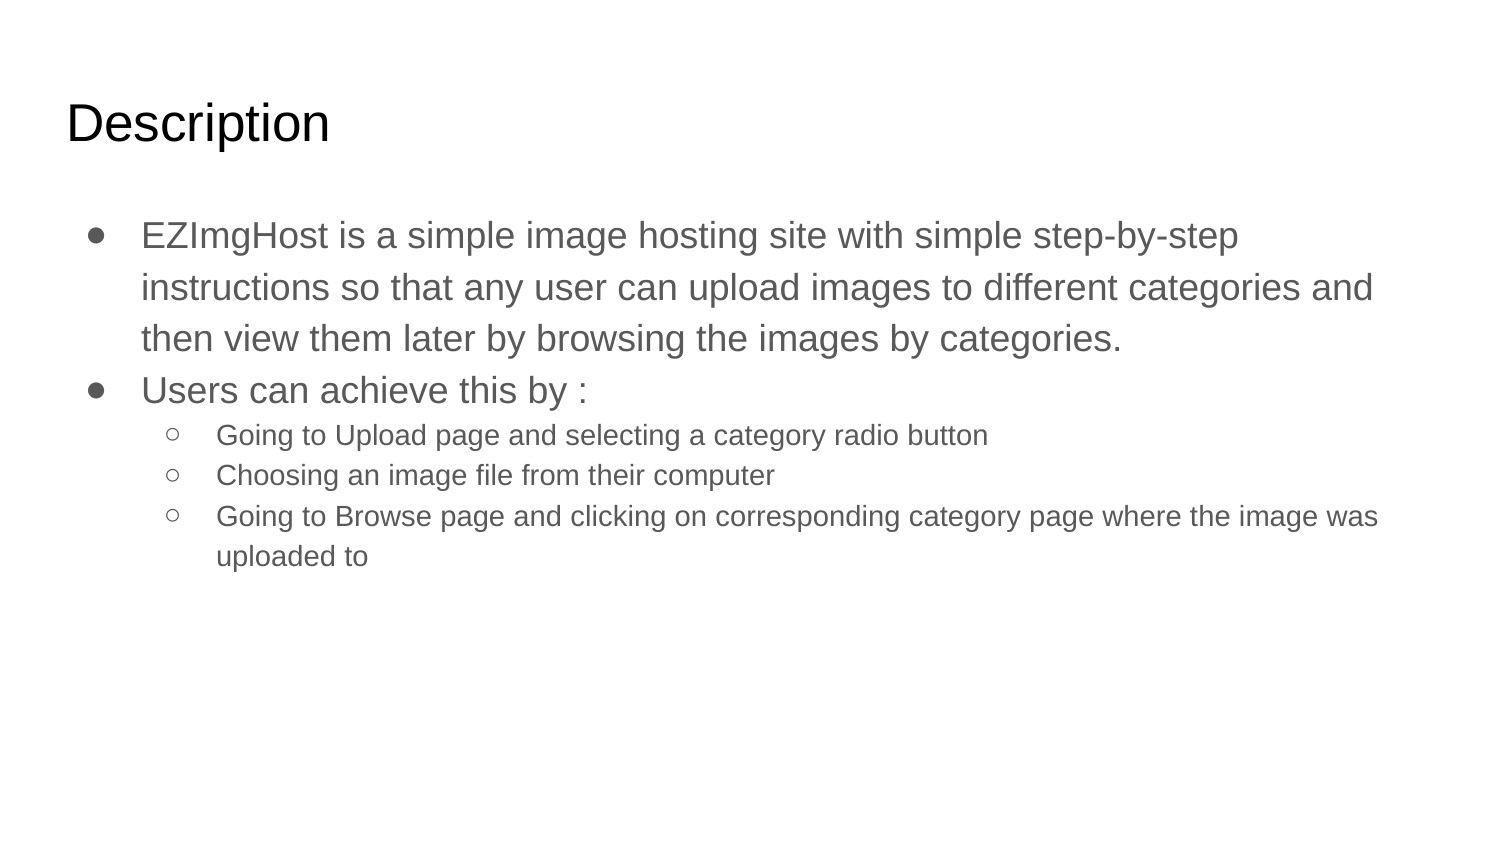

# Description
EZImgHost is a simple image hosting site with simple step-by-step instructions so that any user can upload images to different categories and then view them later by browsing the images by categories.
Users can achieve this by :
Going to Upload page and selecting a category radio button
Choosing an image file from their computer
Going to Browse page and clicking on corresponding category page where the image was uploaded to